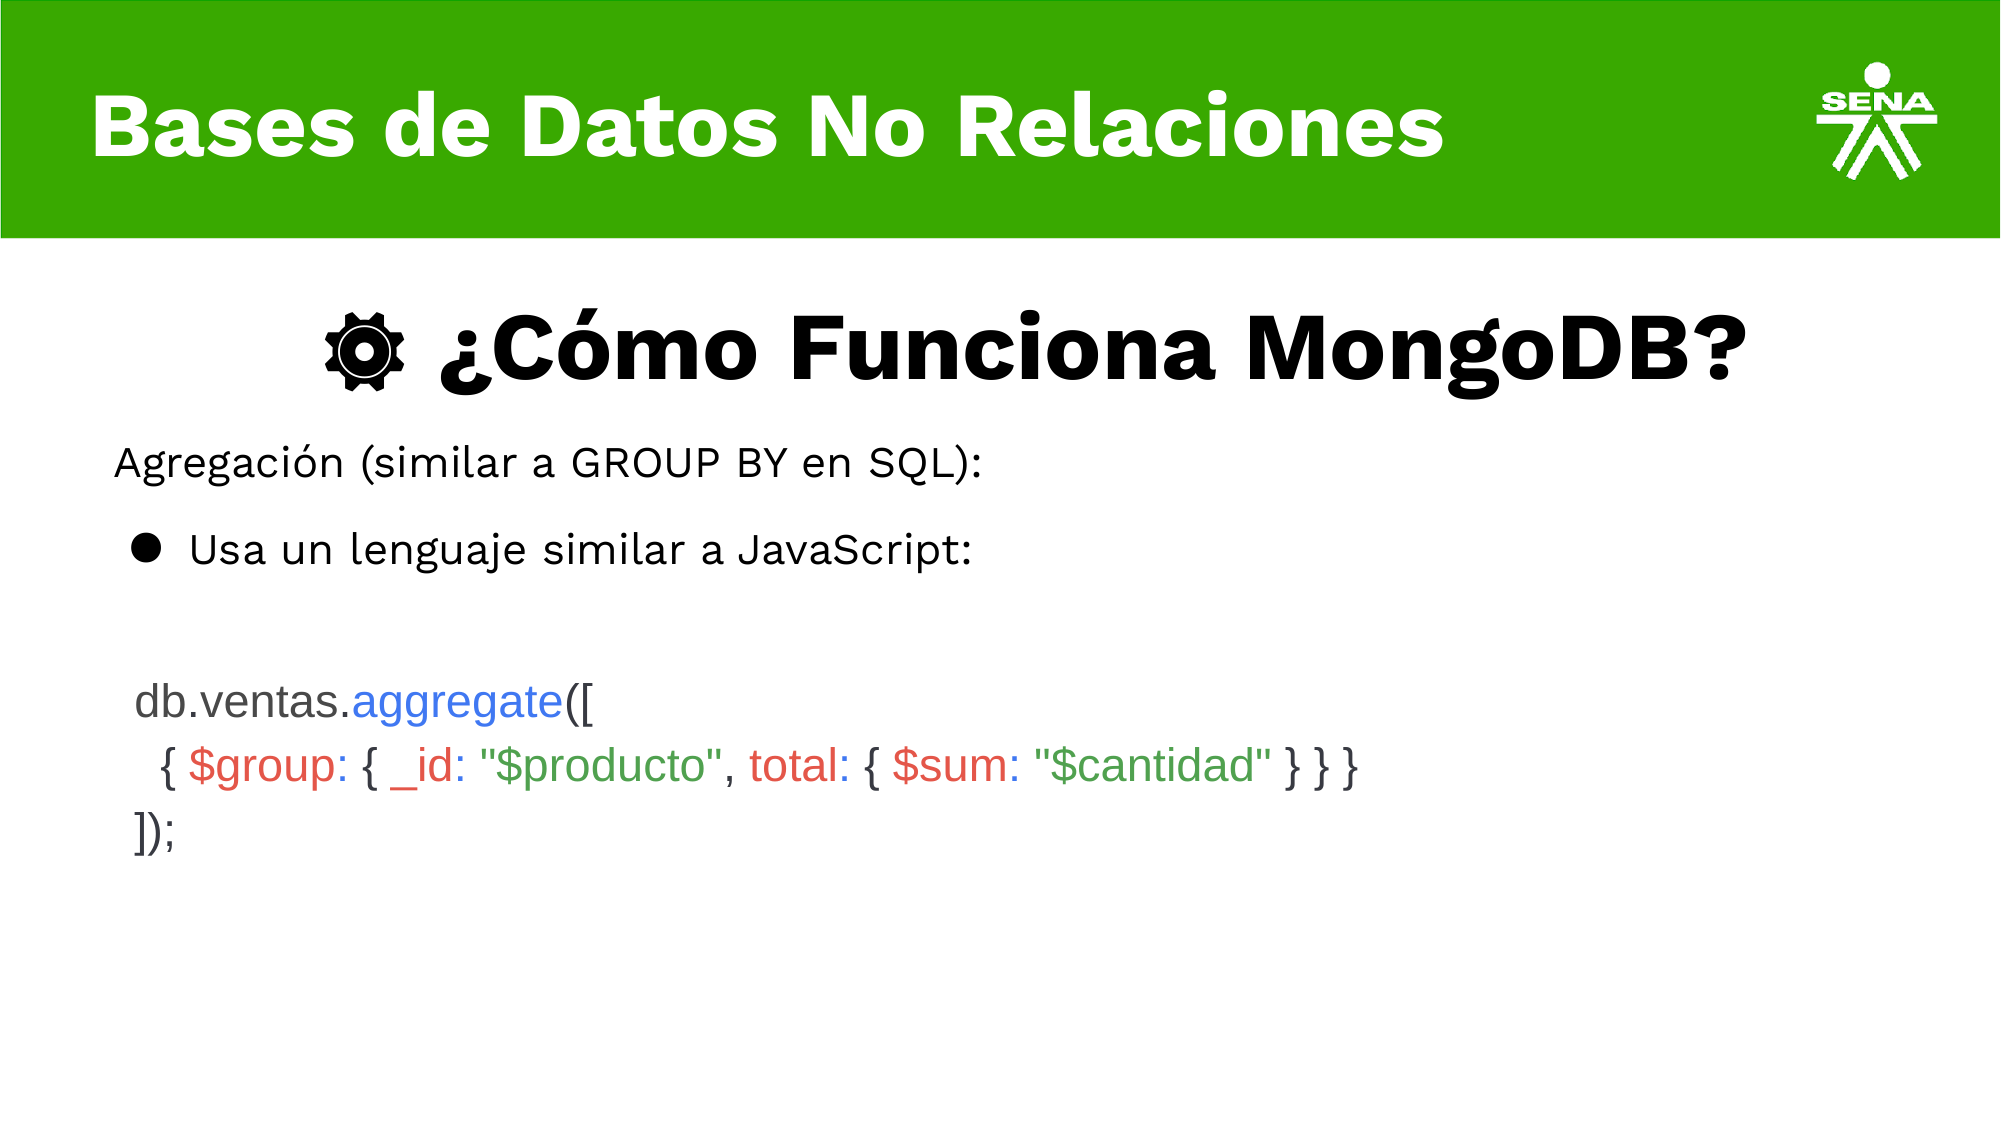

# Bases de Datos No Relaciones
⚙️ ¿Cómo Funciona MongoDB?
Agregación (similar a GROUP BY en SQL):
Usa un lenguaje similar a JavaScript:

db.ventas.aggregate([
  { $group: { _id: "$producto", total: { $sum: "$cantidad" } } }
]);